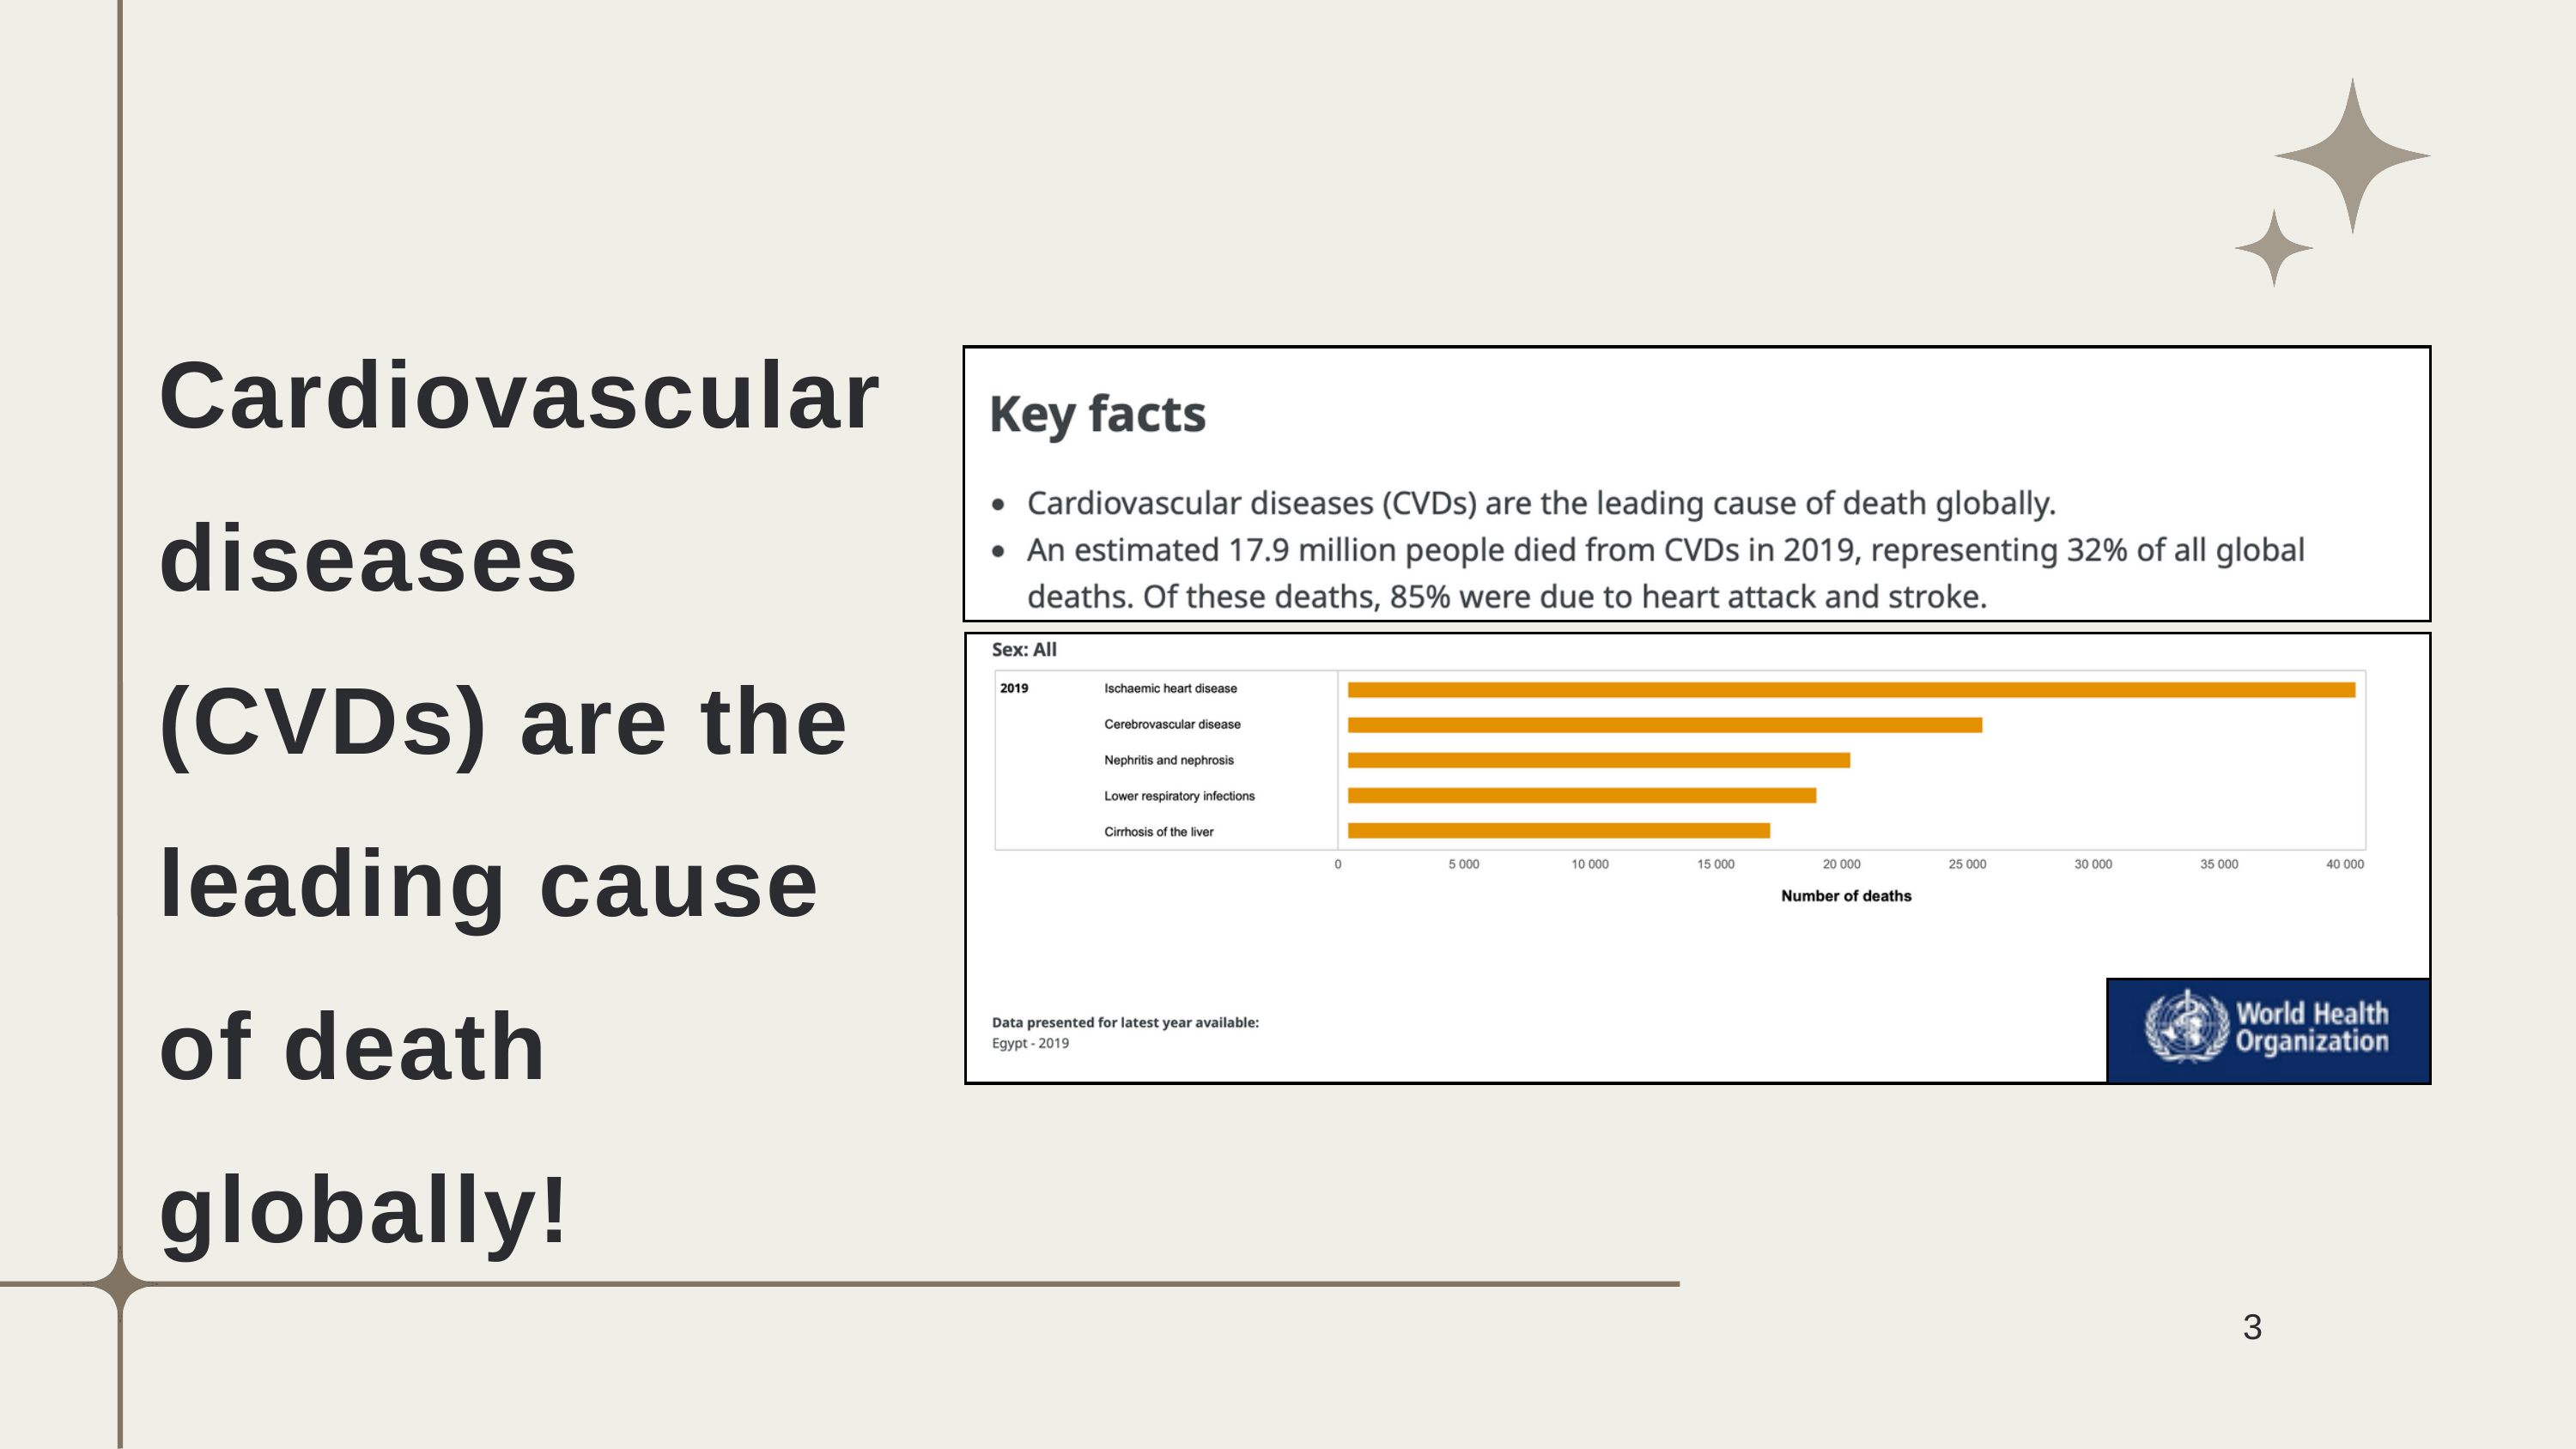

Cardiovascular diseases (CVDs) are the leading cause of death globally!

3